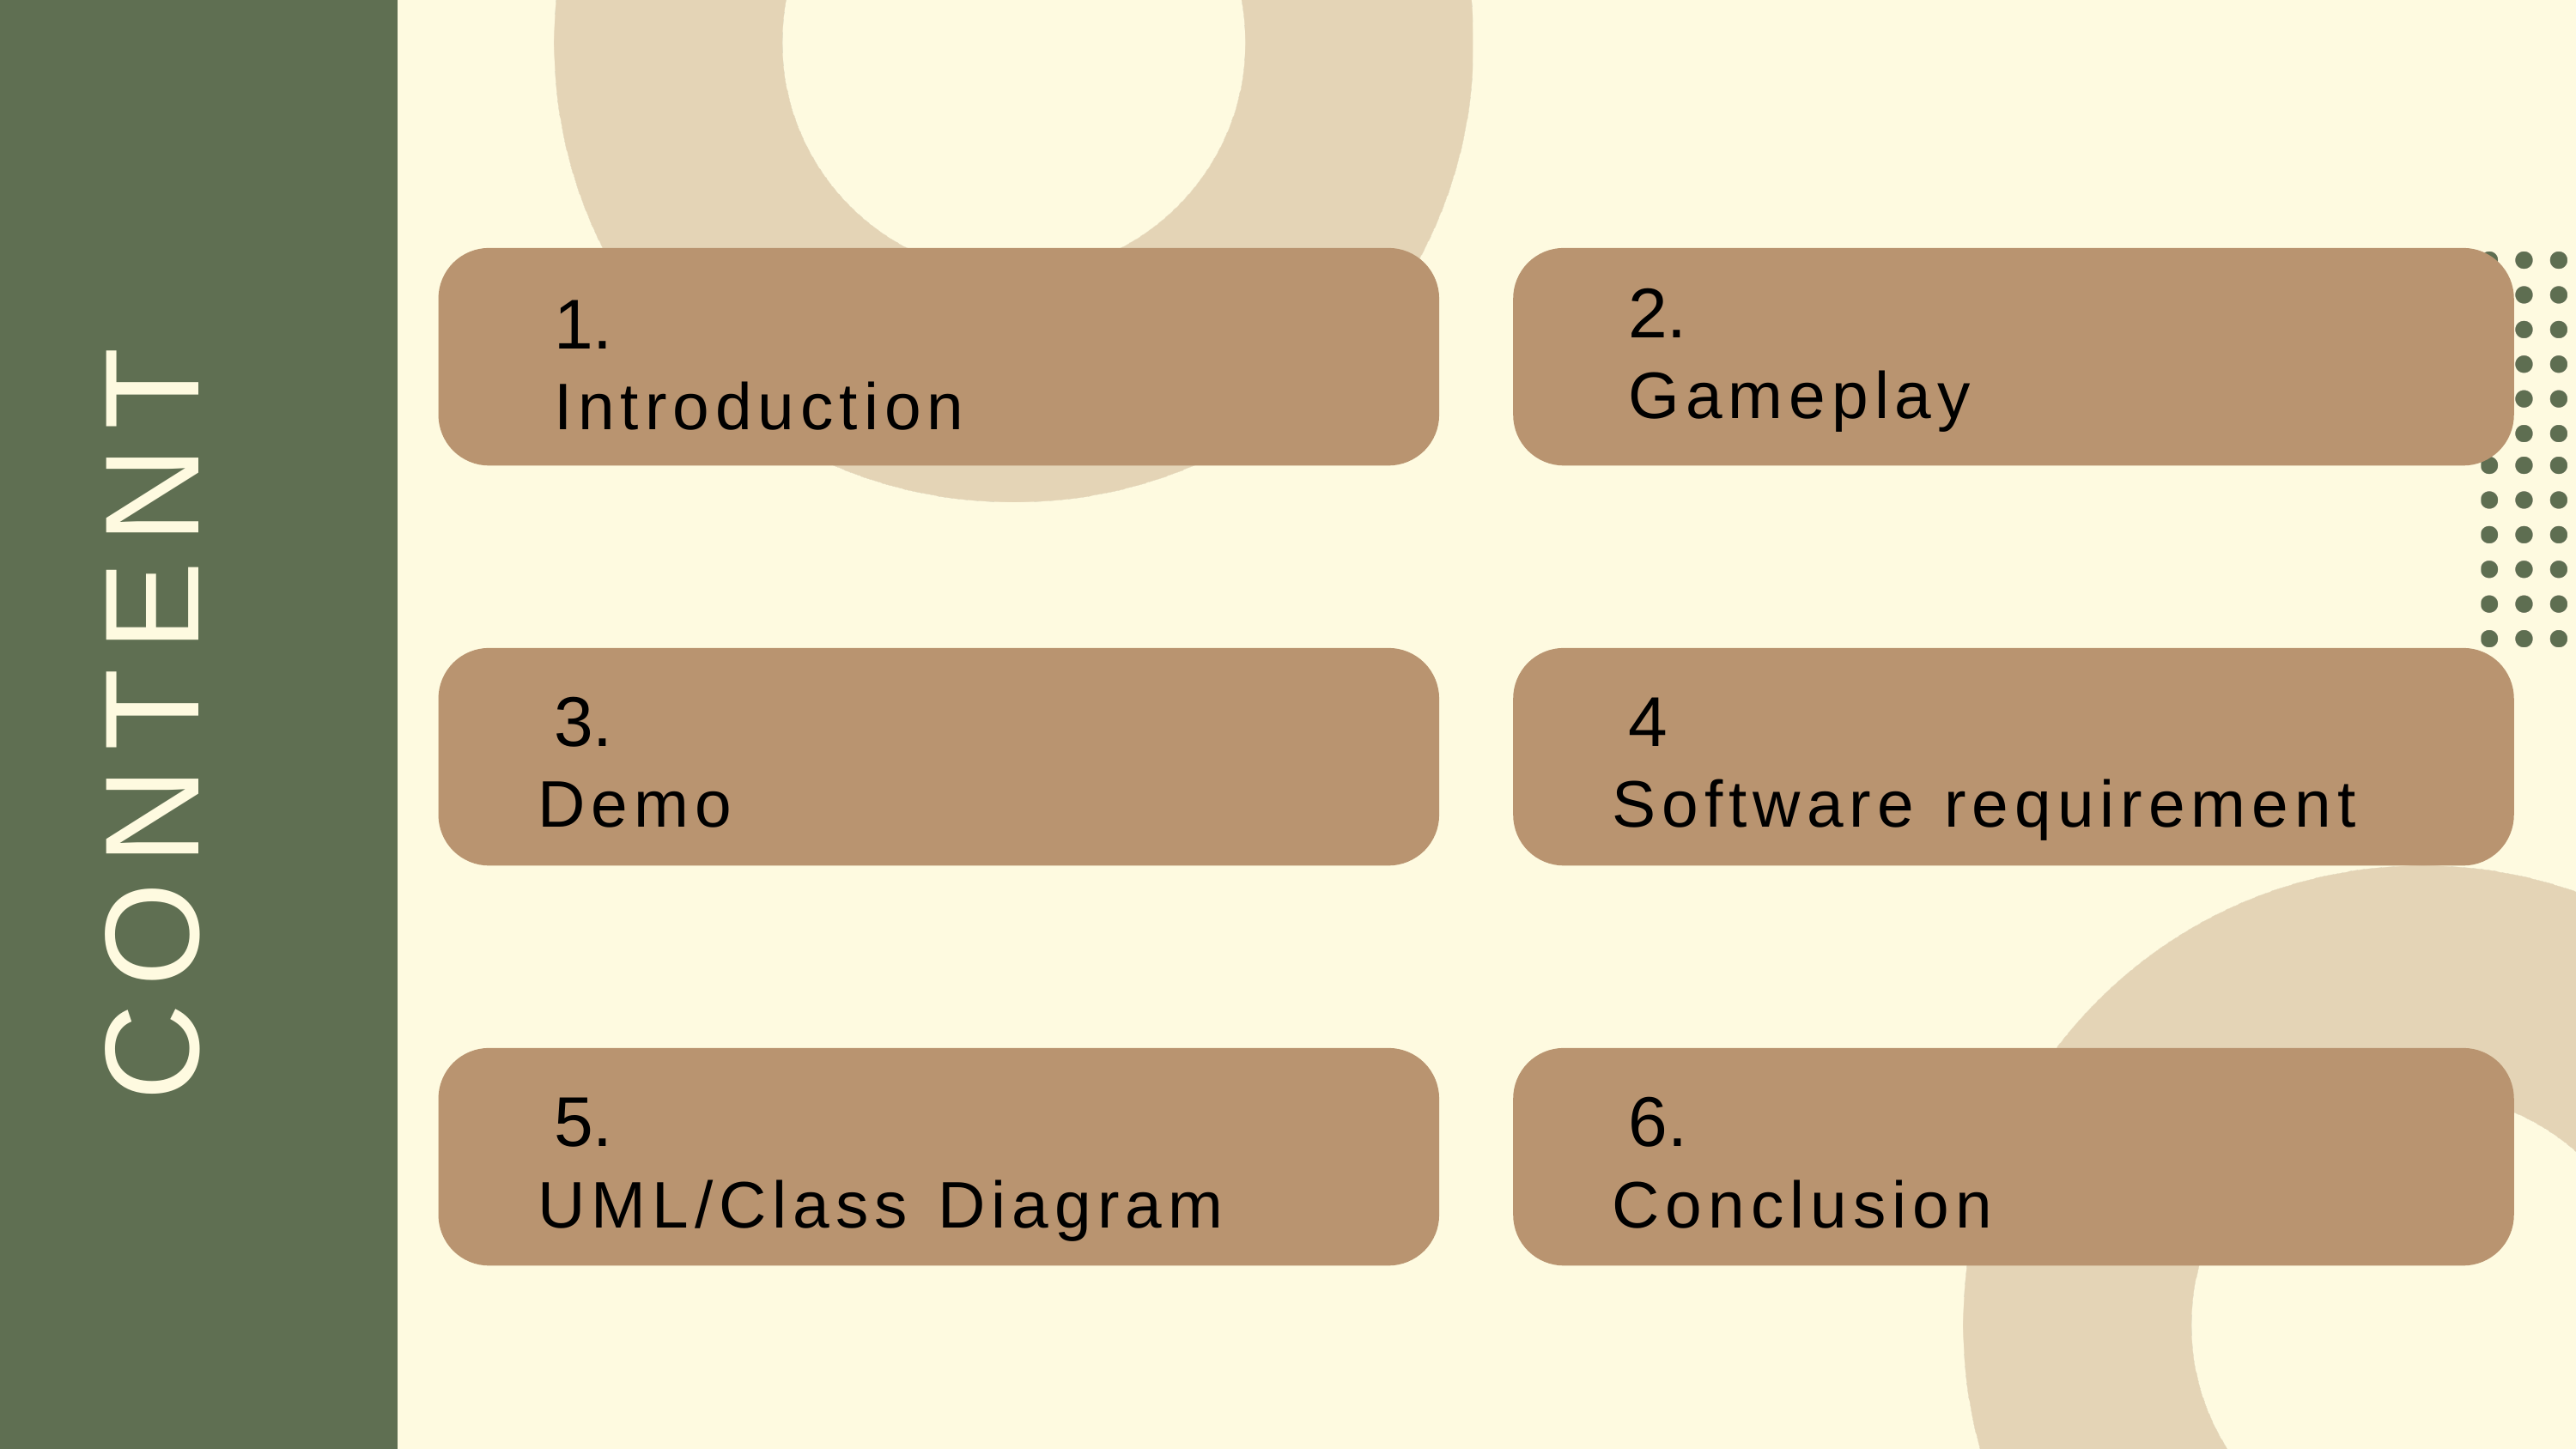

2.
1.
Gameplay
Introduction

CONTENT

3.
4
Demo
Software requirement

5.
6.
UML/Class Diagram
Conclusion